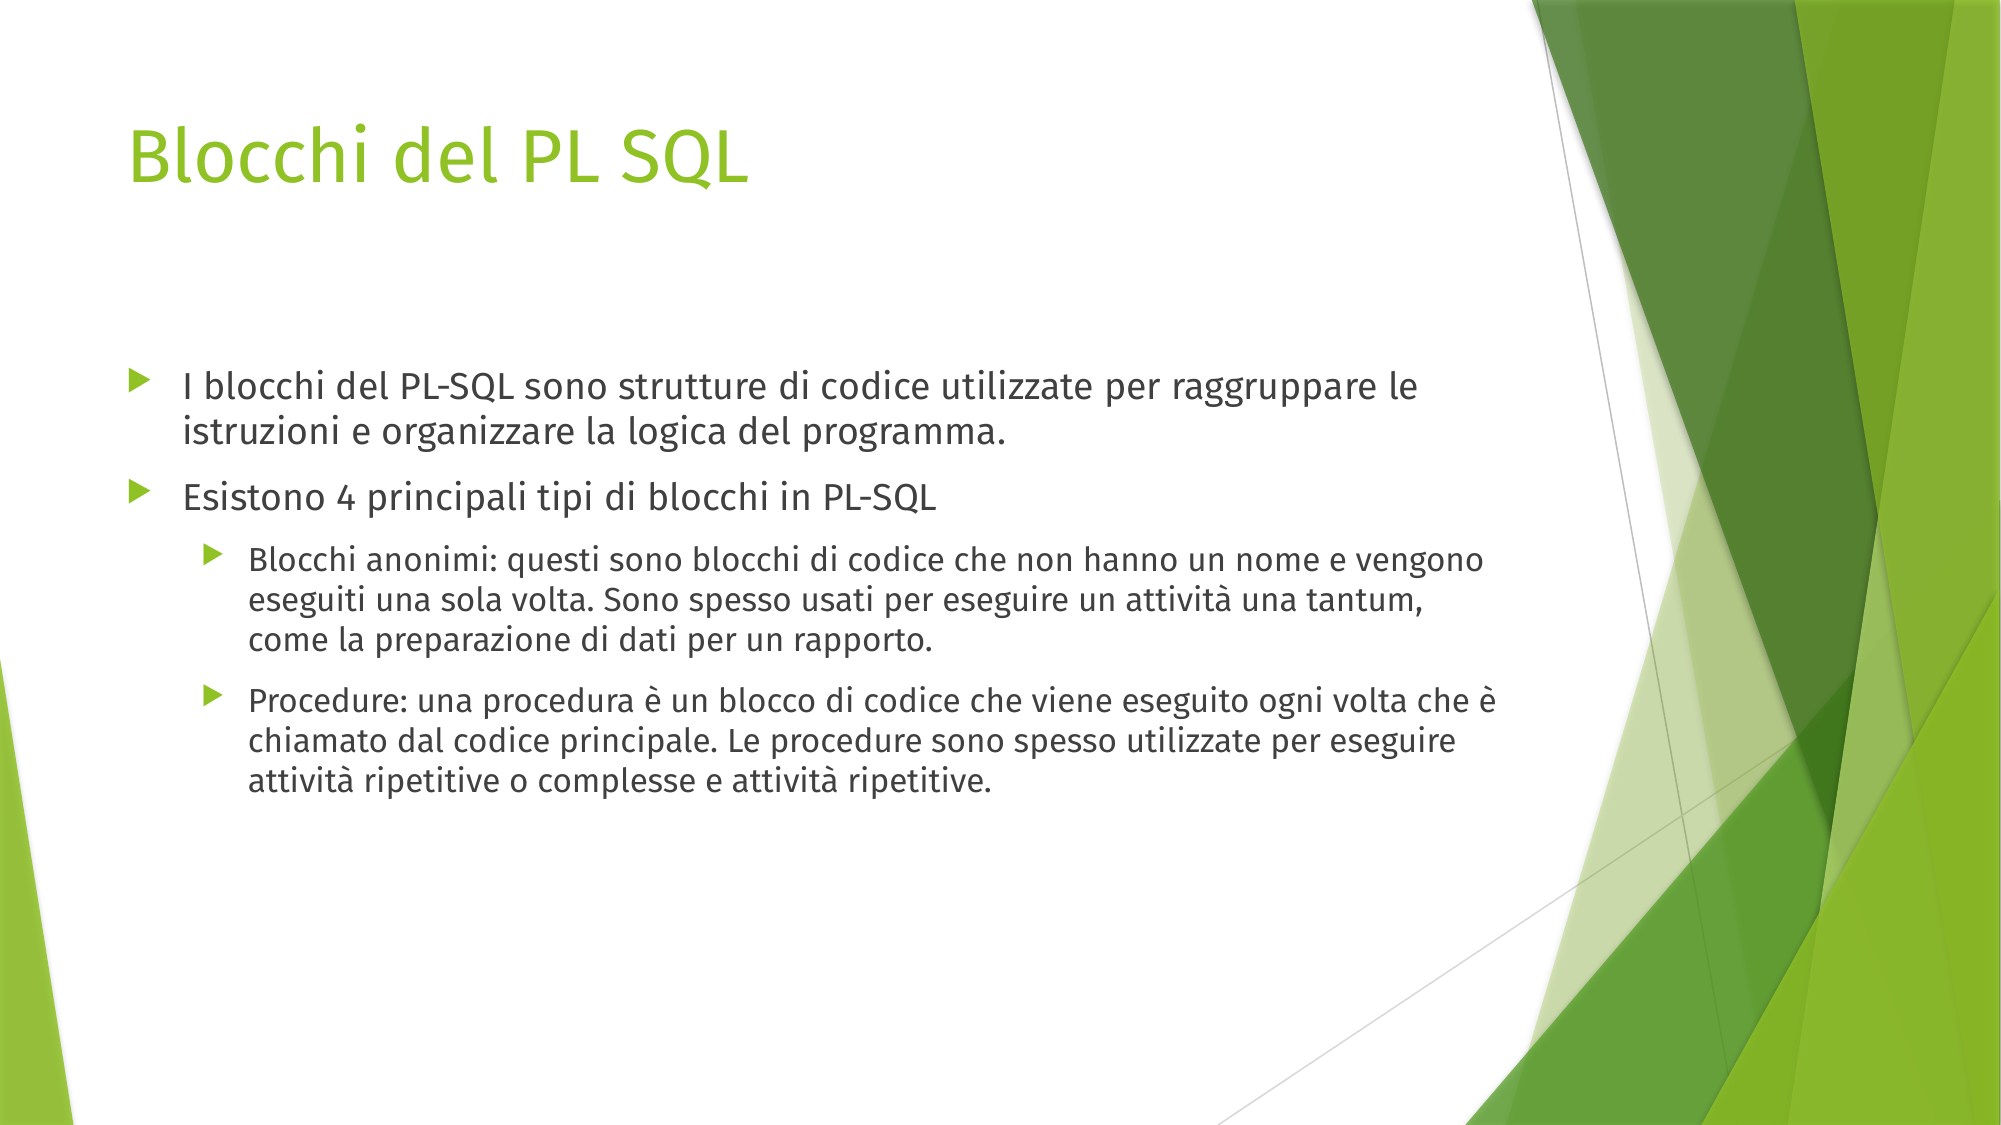

# Blocchi del PL SQL
I blocchi del PL-SQL sono strutture di codice utilizzate per raggruppare le istruzioni e organizzare la logica del programma.
Esistono 4 principali tipi di blocchi in PL-SQL
Blocchi anonimi: questi sono blocchi di codice che non hanno un nome e vengono eseguiti una sola volta. Sono spesso usati per eseguire un attività una tantum, come la preparazione di dati per un rapporto.
Procedure: una procedura è un blocco di codice che viene eseguito ogni volta che è chiamato dal codice principale. Le procedure sono spesso utilizzate per eseguire attività ripetitive o complesse e attività ripetitive.